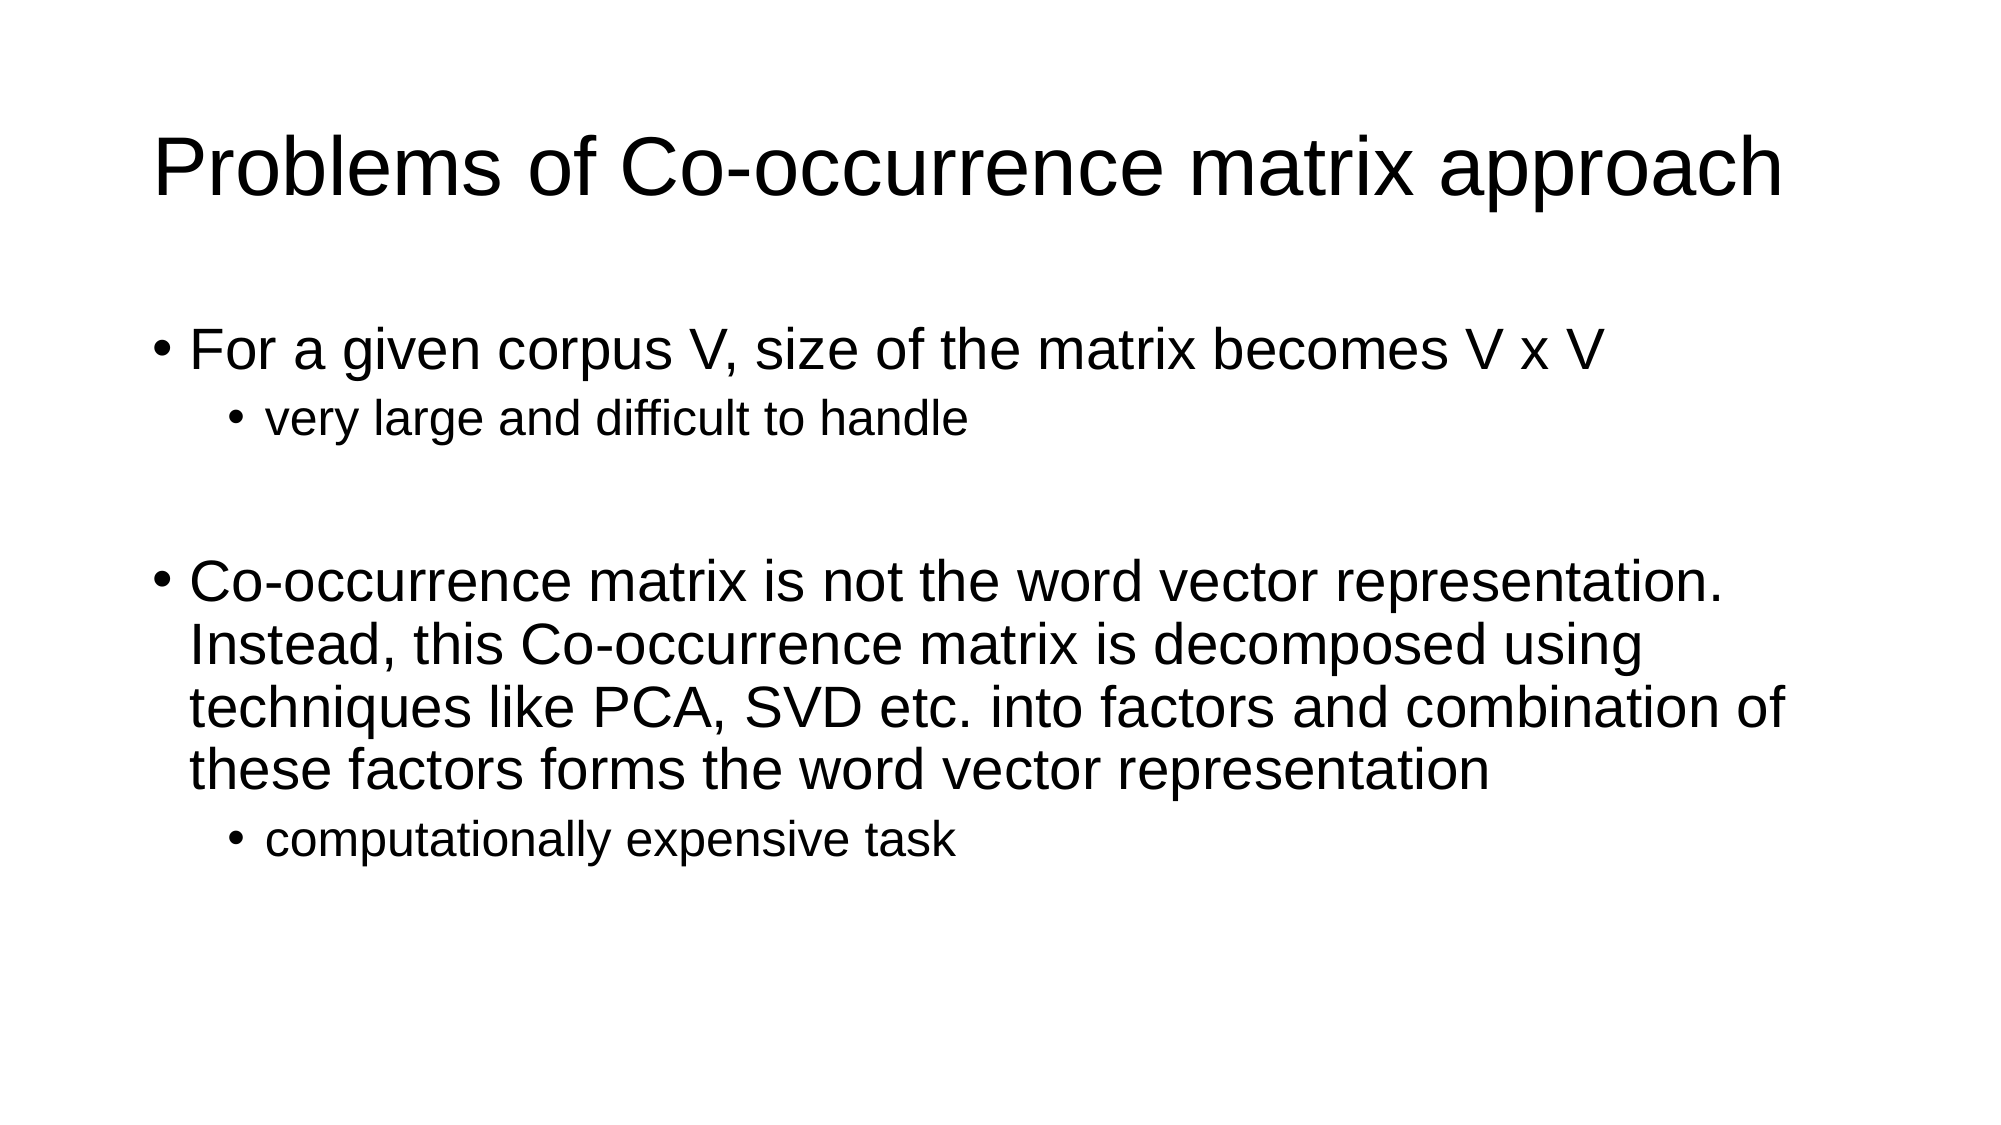

# Problems of Co-occurrence matrix approach
For a given corpus V, size of the matrix becomes V x V
very large and difficult to handle

Co-occurrence matrix is not the word vector representation. Instead, this Co-occurrence matrix is decomposed using techniques like PCA, SVD etc. into factors and combination of these factors forms the word vector representation
computationally expensive task